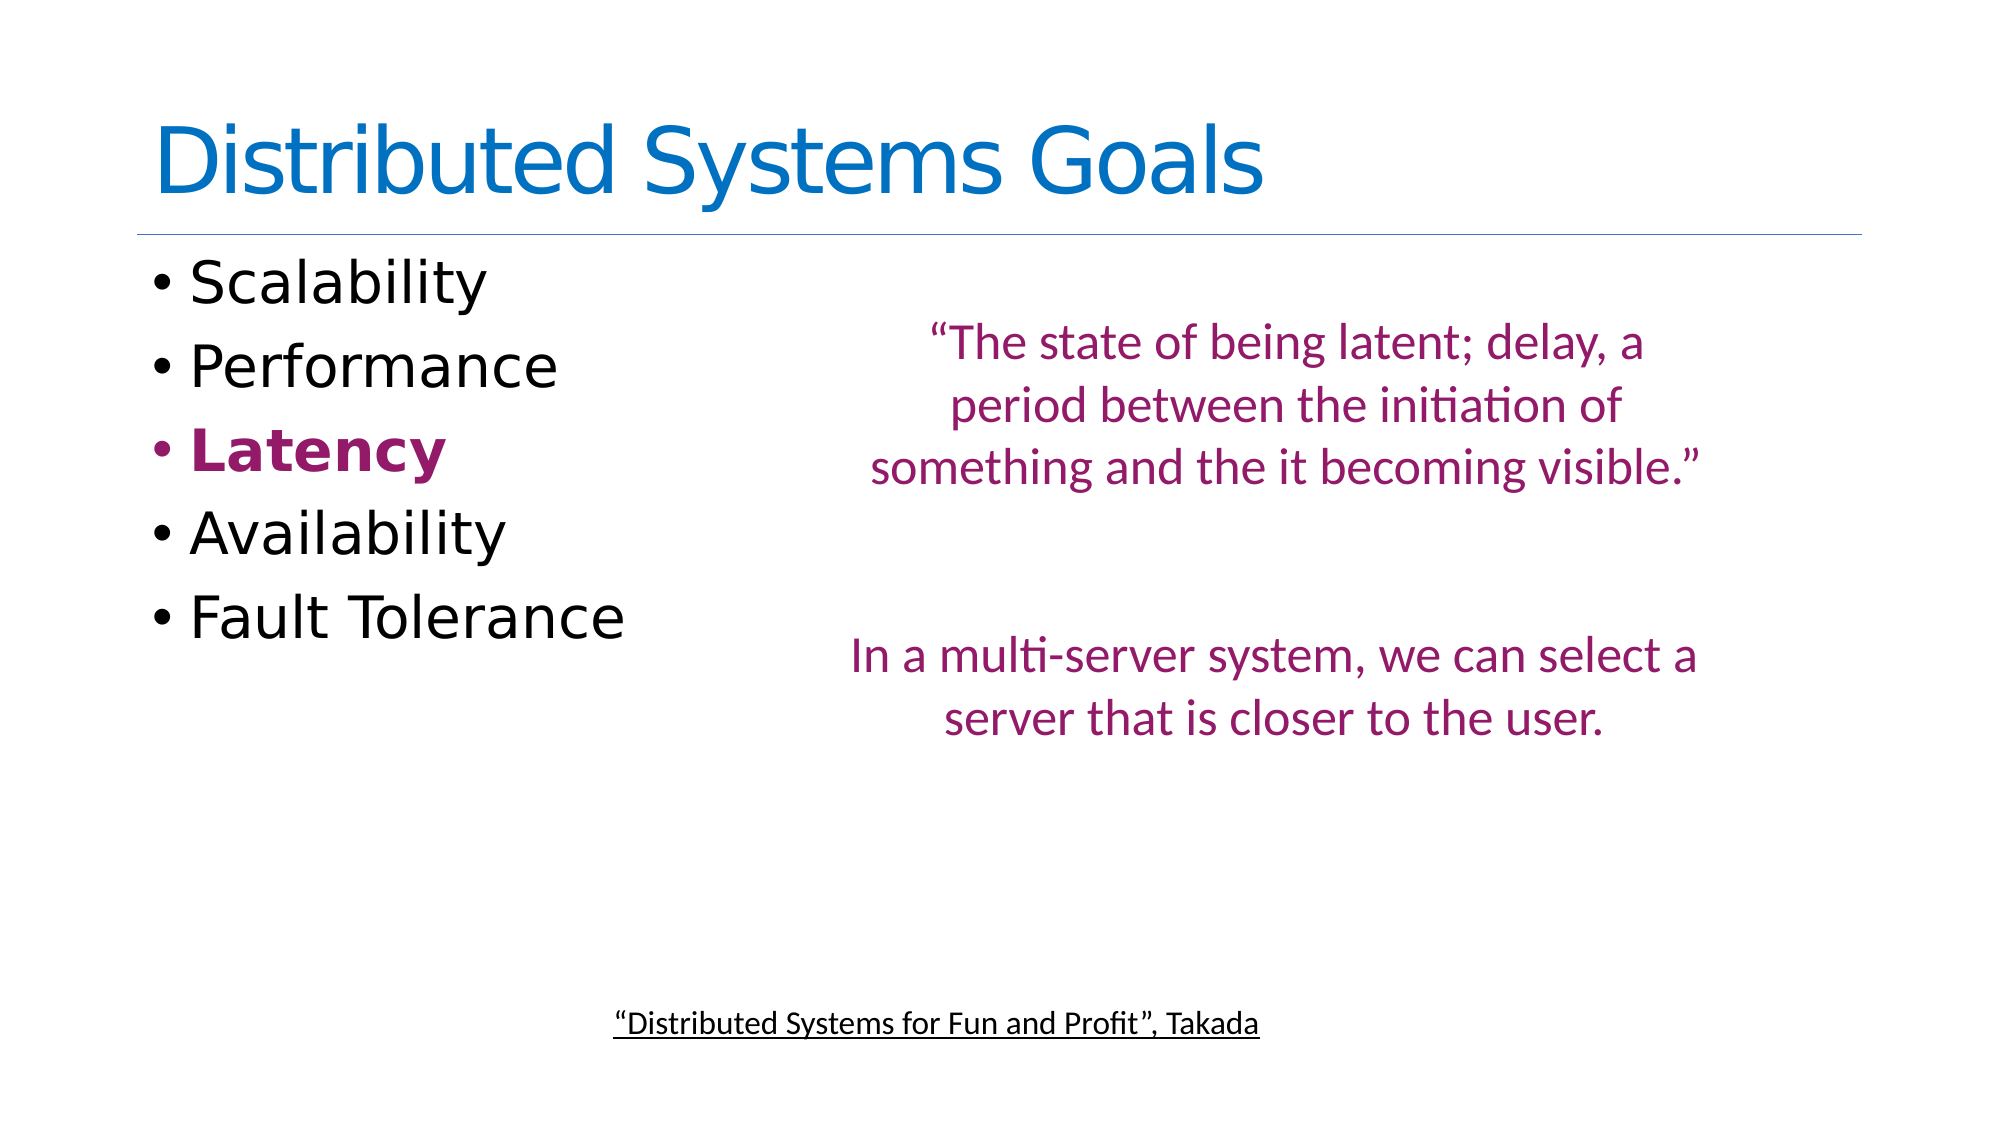

# Distributed Systems Goals
Scalability
Performance
Latency
Availability
Fault Tolerance
“The state of being latent; delay, a period between the initiation of something and the it becoming visible.”
In a multi-server system, we can select a server that is closer to the user.
“Distributed Systems for Fun and Profit”, Takada